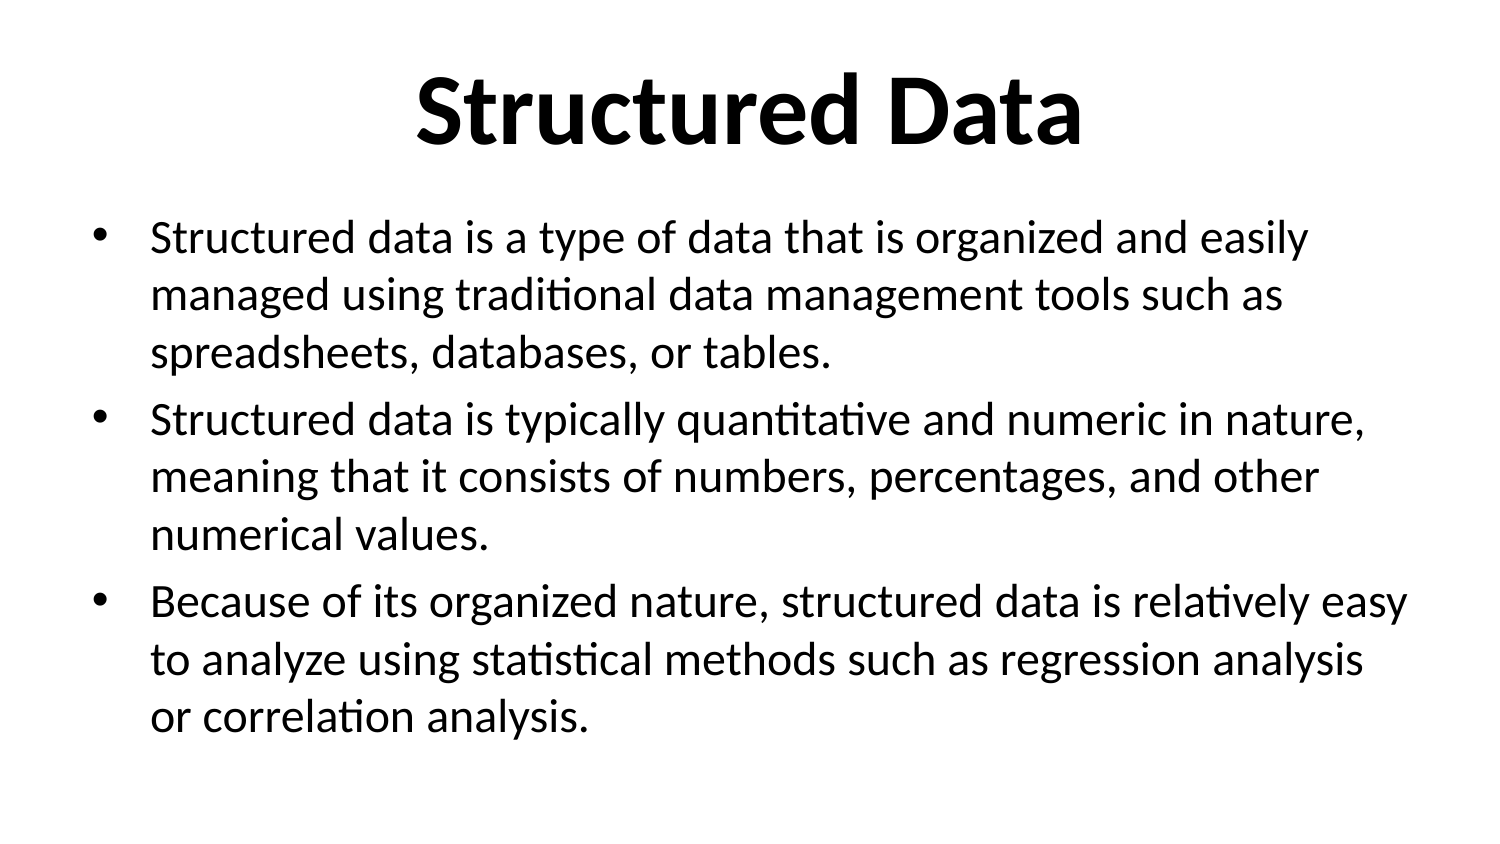

# Structured Data
Structured data is a type of data that is organized and easily managed using traditional data management tools such as spreadsheets, databases, or tables.
Structured data is typically quantitative and numeric in nature, meaning that it consists of numbers, percentages, and other numerical values.
Because of its organized nature, structured data is relatively easy to analyze using statistical methods such as regression analysis or correlation analysis.